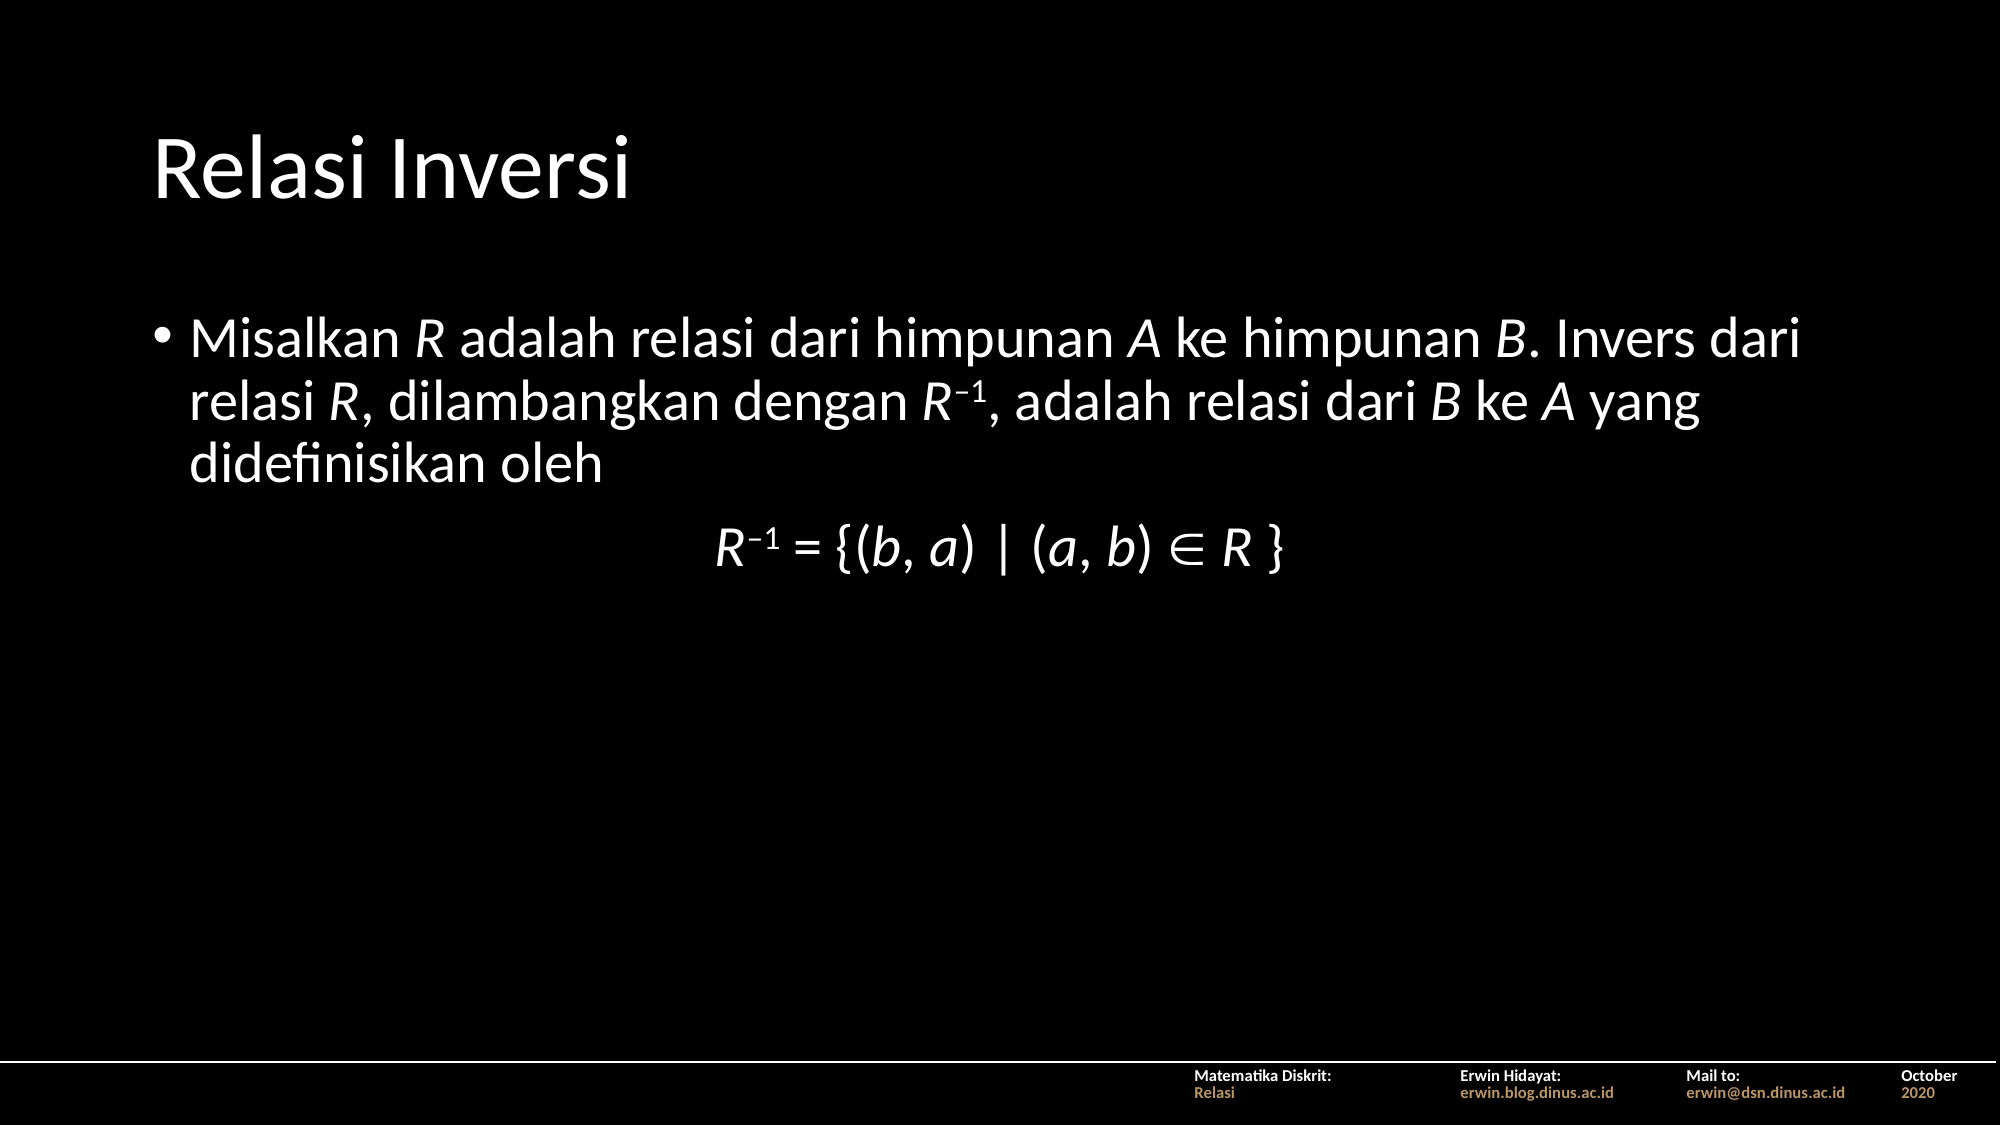

# Relasi Inversi
Misalkan R adalah relasi dari himpunan A ke himpunan B. Invers dari relasi R, dilambangkan dengan R–1, adalah relasi dari B ke A yang didefinisikan oleh
R–1 = {(b, a) | (a, b) ∈ R }